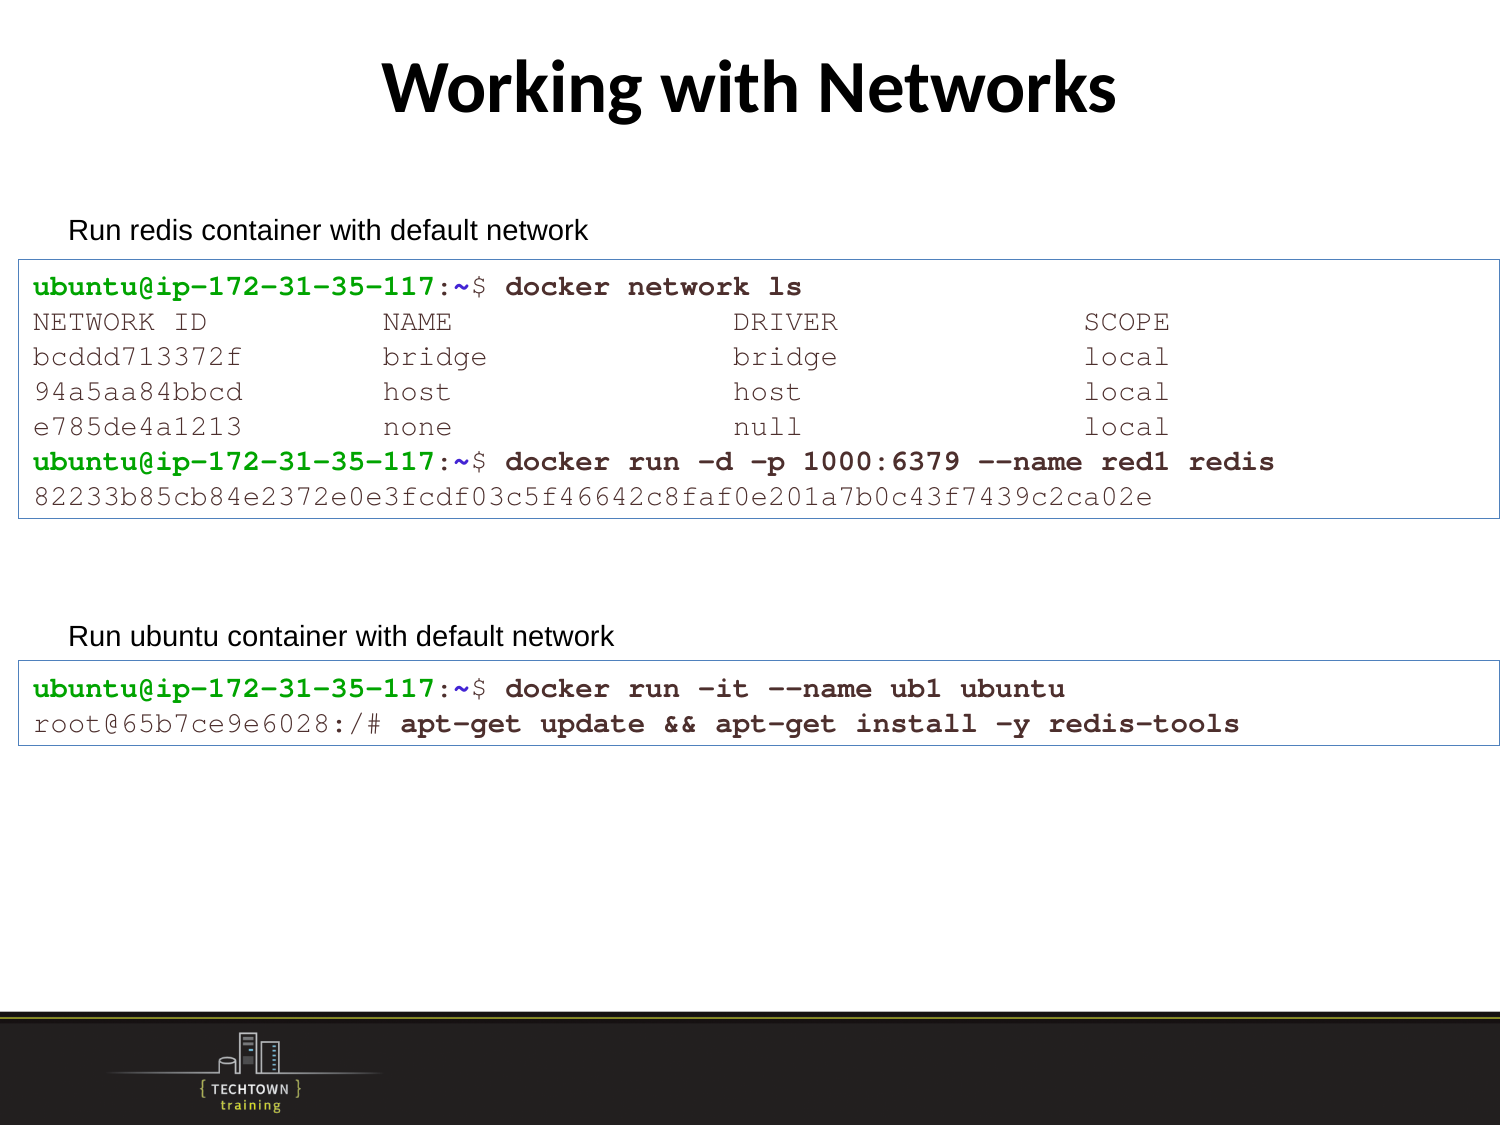

# Working with Networks
Run redis container with default network
ubuntu@ip-172-31-35-117:~$ docker network ls
NETWORK ID          NAME                DRIVER              SCOPE
bcddd713372f        bridge              bridge              local
94a5aa84bbcd        host                host                local
e785de4a1213        none                null                local
ubuntu@ip-172-31-35-117:~$ docker run -d -p 1000:6379 --name red1 redis
82233b85cb84e2372e0e3fcdf03c5f46642c8faf0e201a7b0c43f7439c2ca02e
Run ubuntu container with default network
ubuntu@ip-172-31-35-117:~$ docker run -it --name ub1 ubuntu
root@65b7ce9e6028:/# apt-get update && apt-get install -y redis-tools